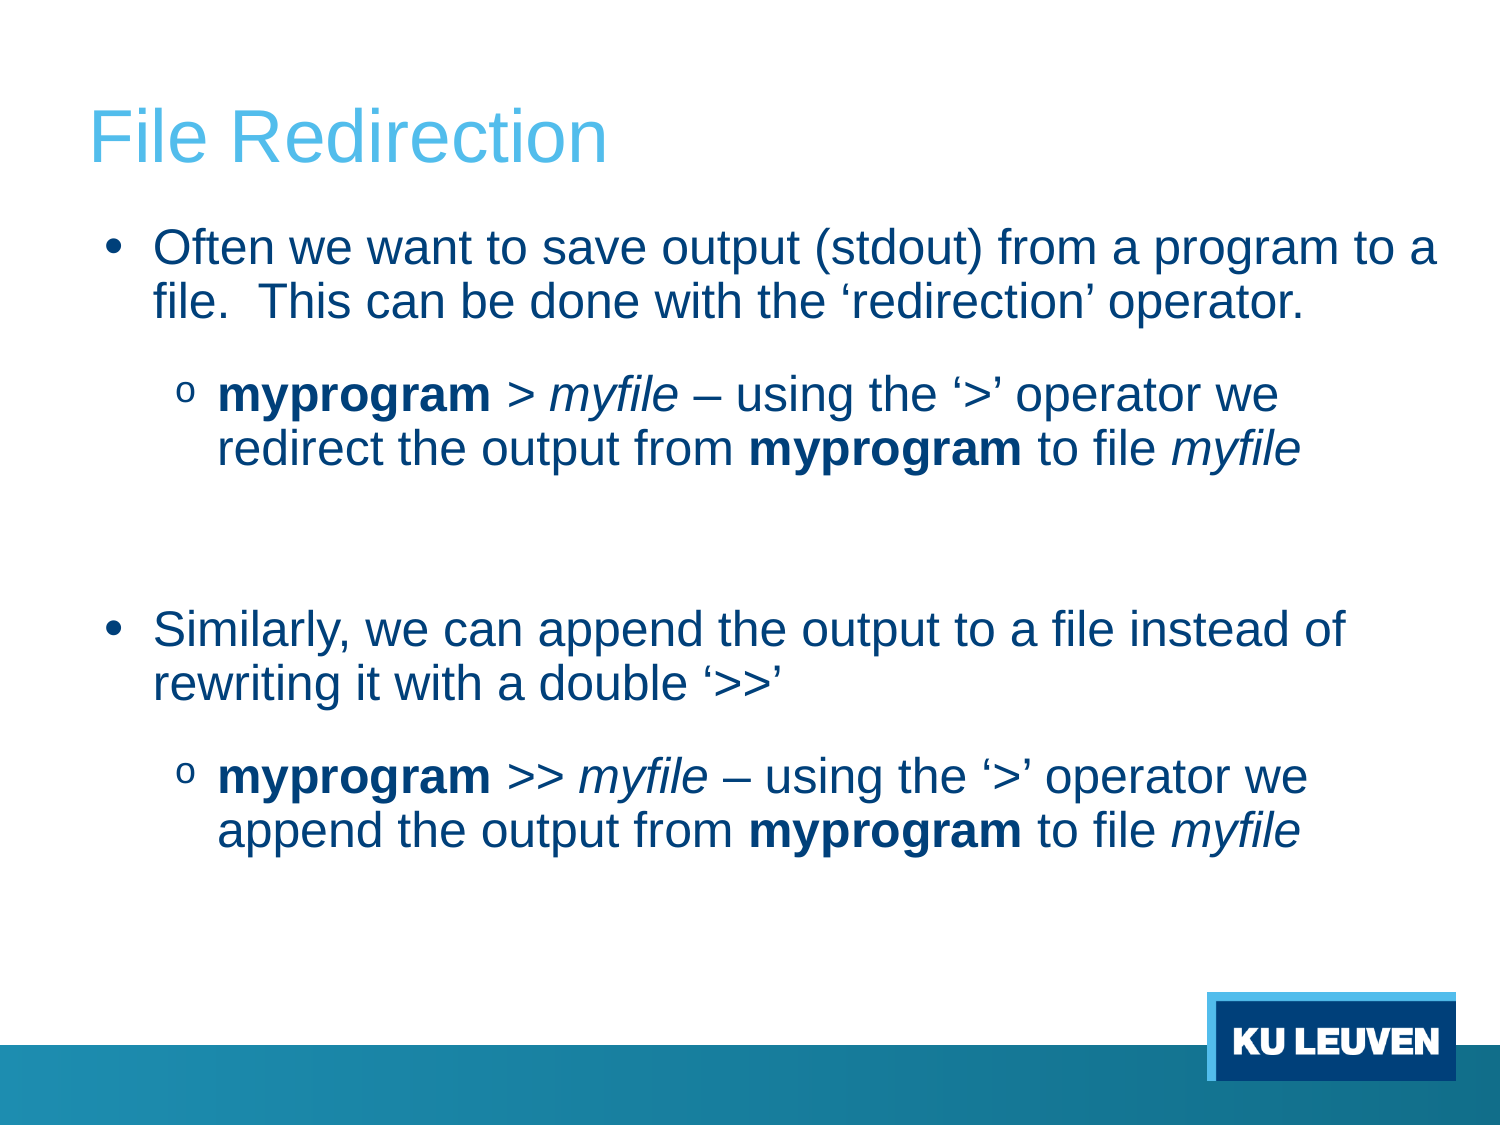

# File Redirection
Often we want to save output (stdout) from a program to a file.  This can be done with the ‘redirection’ operator.
myprogram > myfile – using the ‘>’ operator we redirect the output from myprogram to file myfile

Similarly, we can append the output to a file instead of rewriting it with a double ‘>>’
myprogram >> myfile – using the ‘>’ operator we append the output from myprogram to file myfile